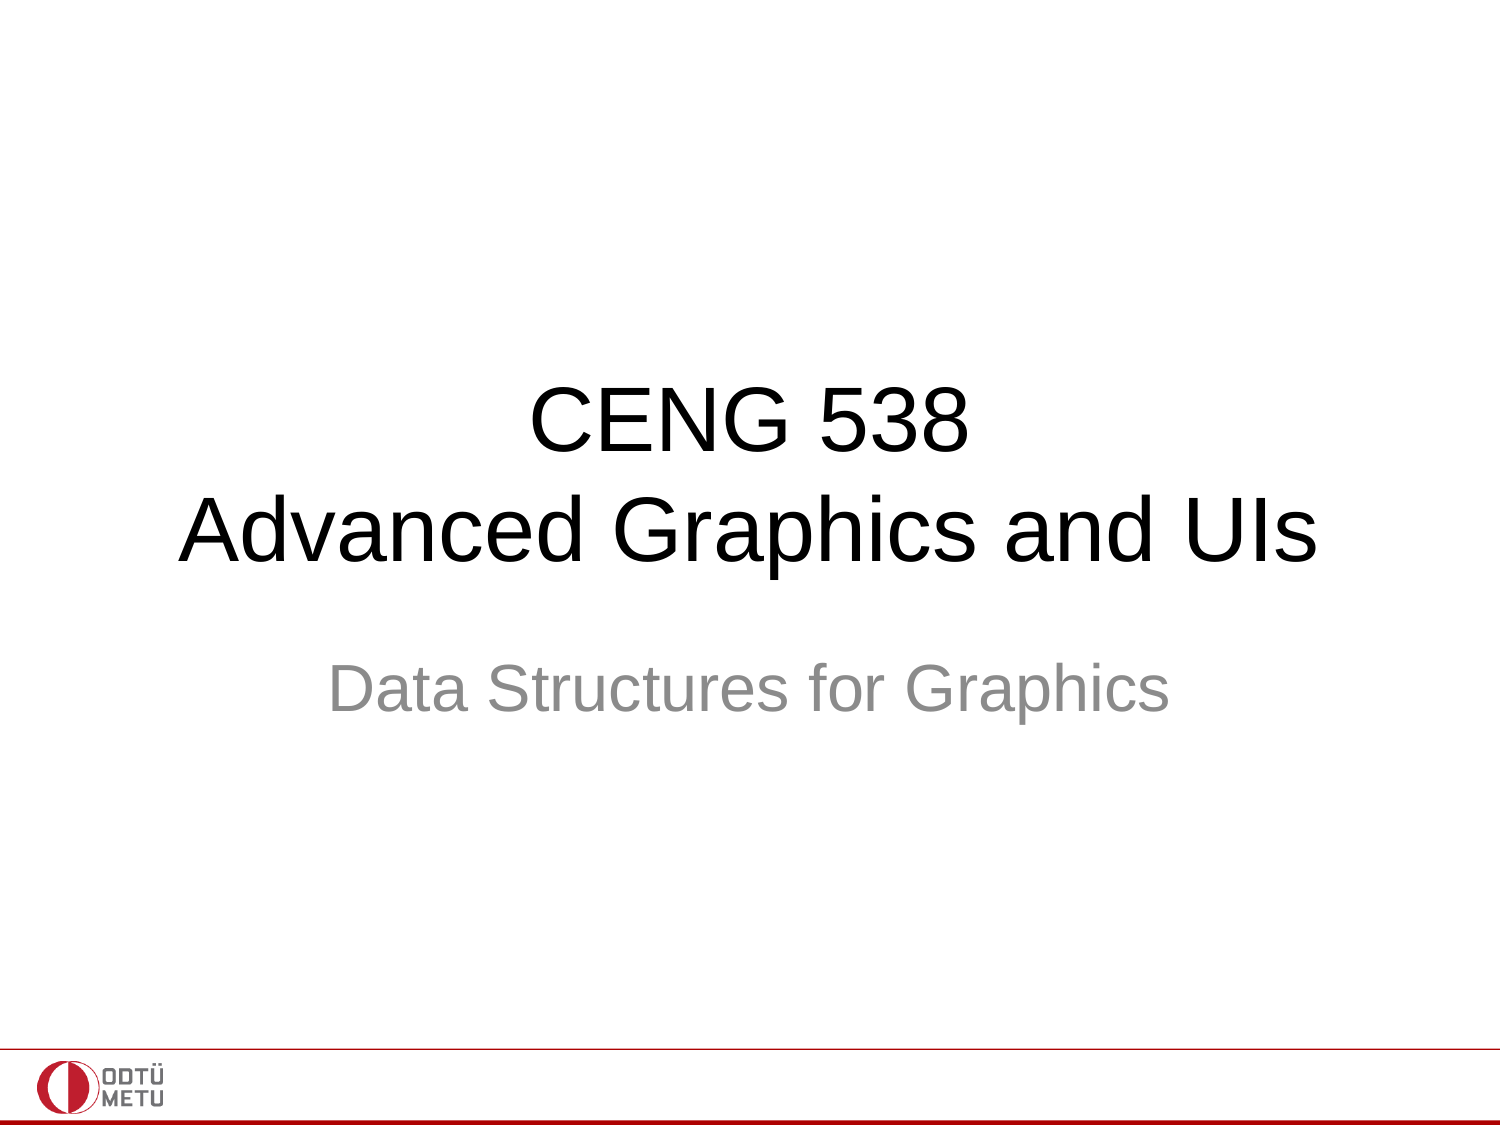

# CENG 538 Advanced Graphics and UIs
Data Structures for Graphics